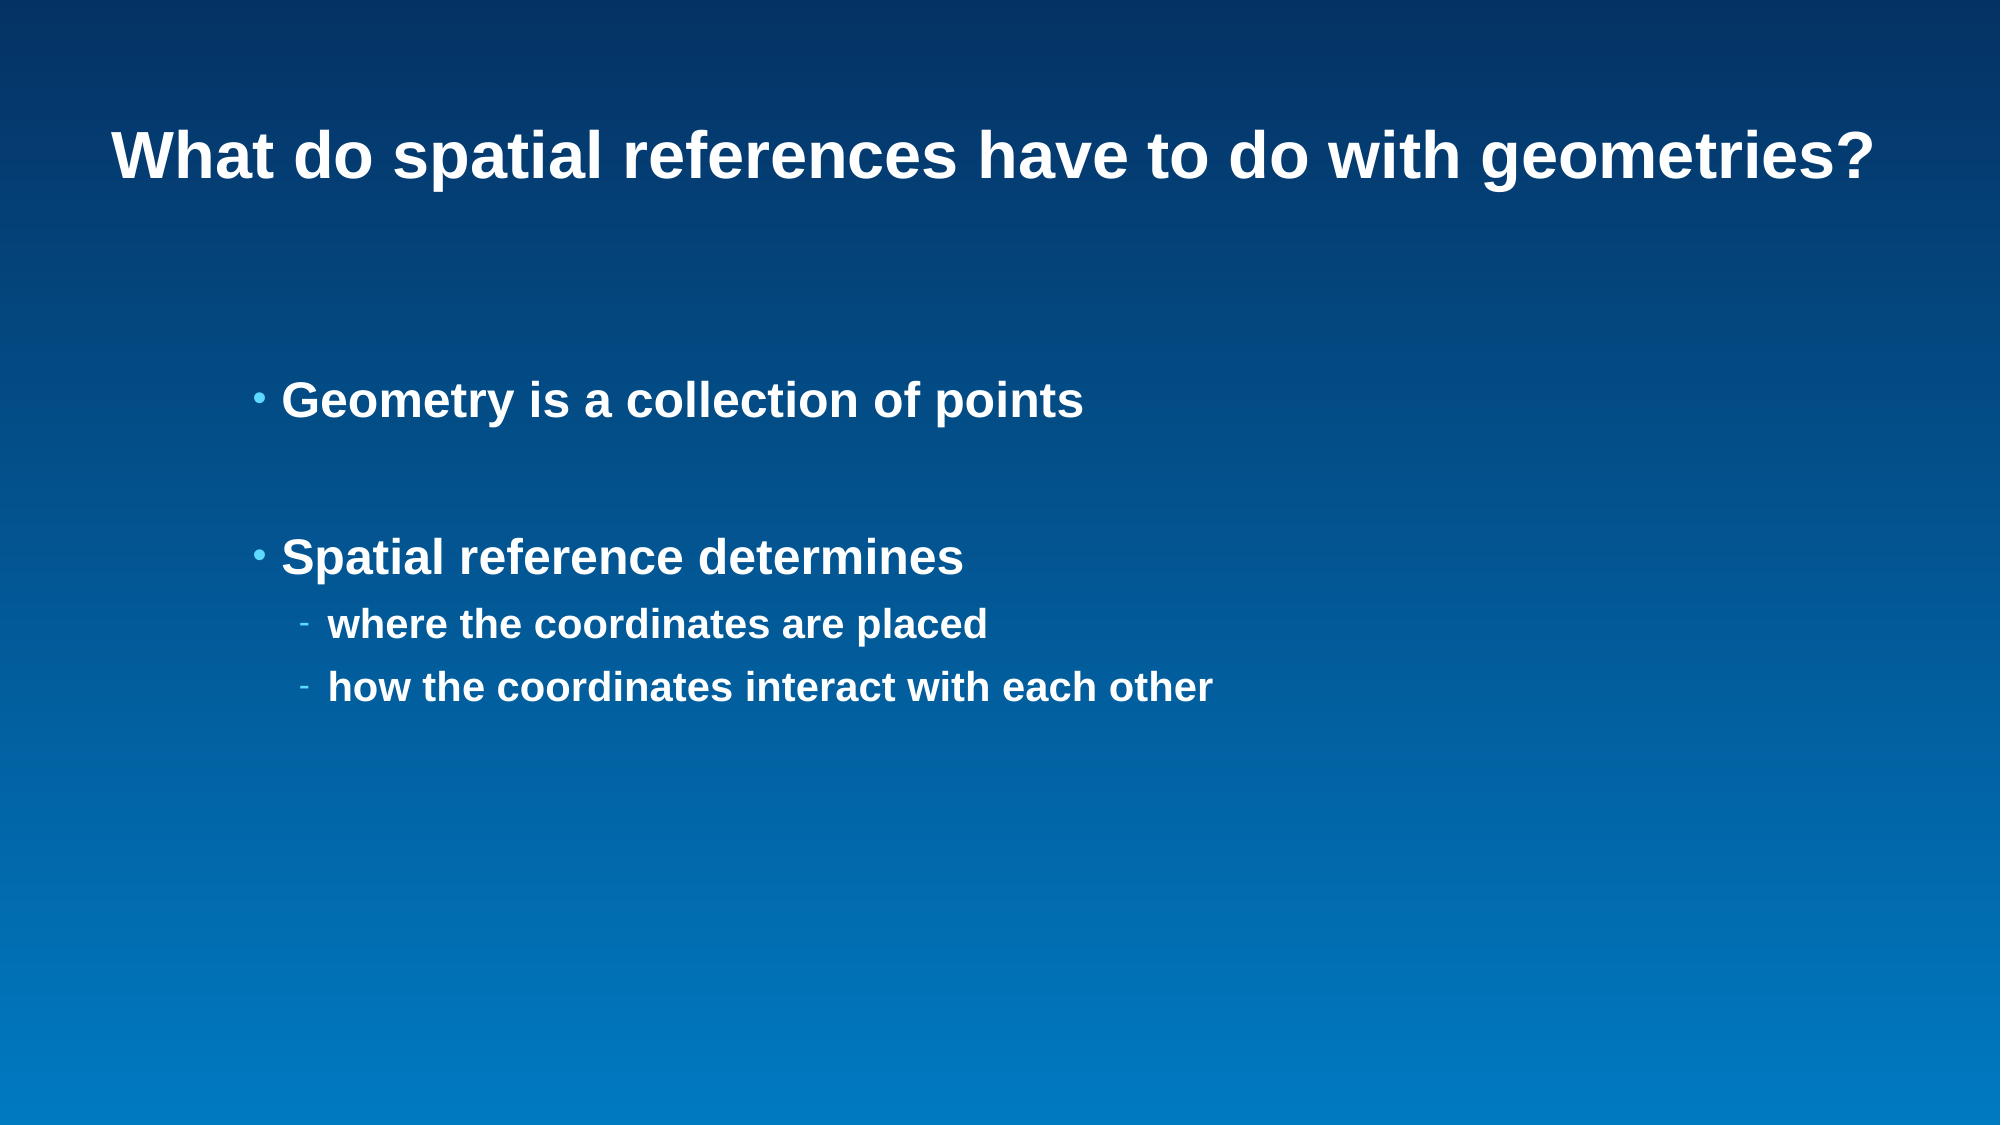

# What do spatial references have to do with geometries?
Geometry is a collection of points

Spatial reference determines
where the coordinates are placed
how the coordinates interact with each other